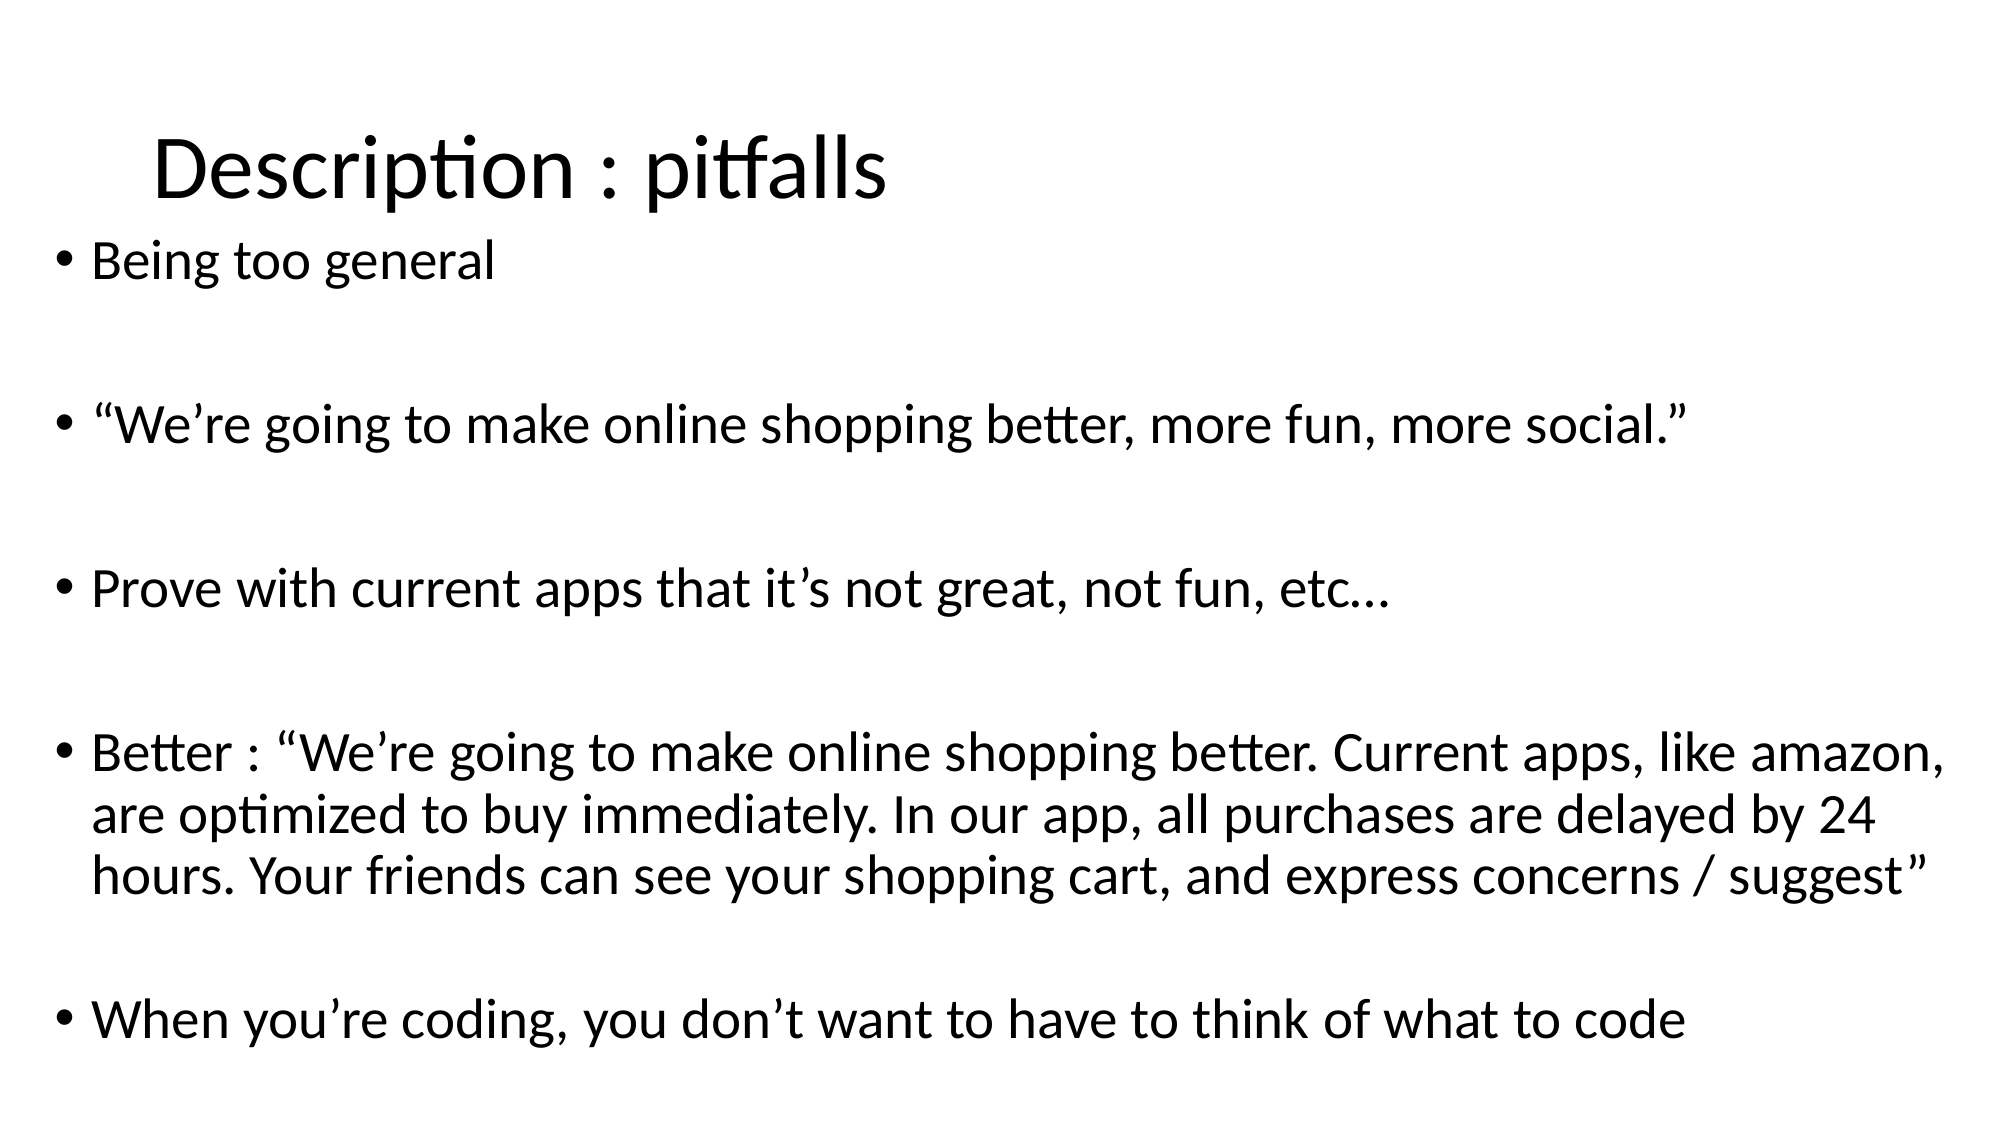

# Description : pitfalls
Being too general

“We’re going to make online shopping better, more fun, more social.”

Prove with current apps that it’s not great, not fun, etc…

Better : “We’re going to make online shopping better. Current apps, like amazon, are optimized to buy immediately. In our app, all purchases are delayed by 24 hours. Your friends can see your shopping cart, and express concerns / suggest”
When you’re coding, you don’t want to have to think of what to code